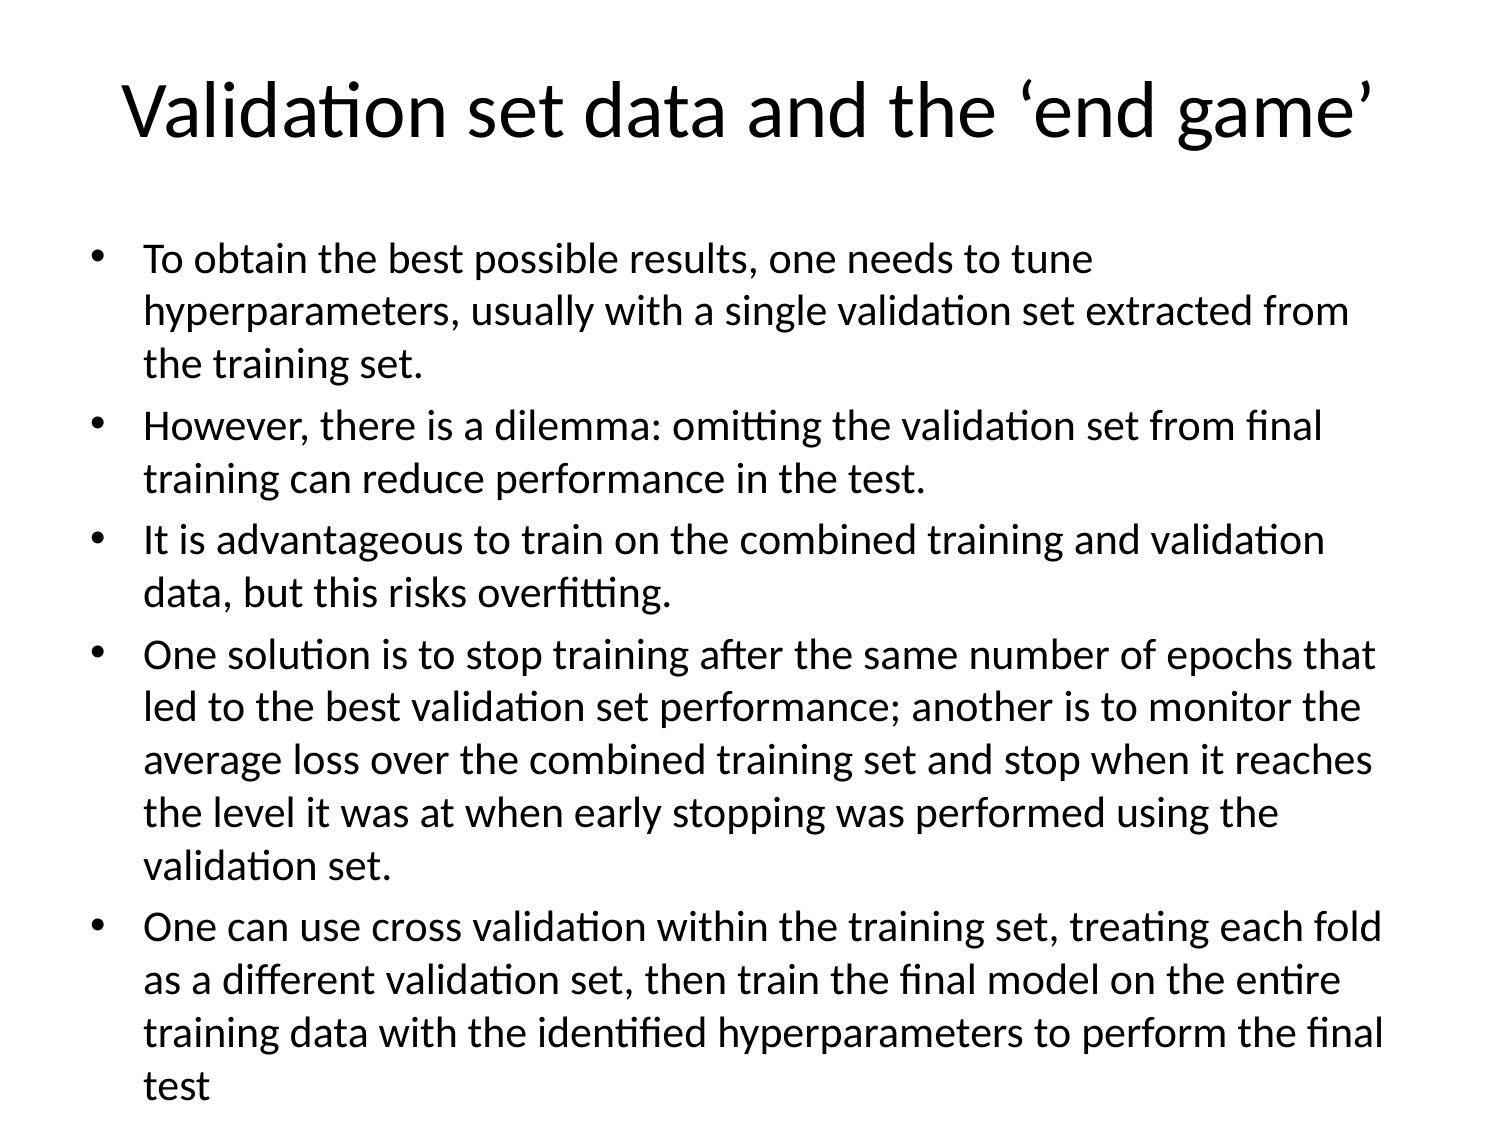

# Validation set data and the ‘end game’
To obtain the best possible results, one needs to tune hyperparameters, usually with a single validation set extracted from the training set.
However, there is a dilemma: omitting the validation set from final training can reduce performance in the test.
It is advantageous to train on the combined training and validation data, but this risks overfitting.
One solution is to stop training after the same number of epochs that led to the best validation set performance; another is to monitor the average loss over the combined training set and stop when it reaches the level it was at when early stopping was performed using the validation set.
One can use cross validation within the training set, treating each fold as a different validation set, then train the final model on the entire training data with the identified hyperparameters to perform the final test